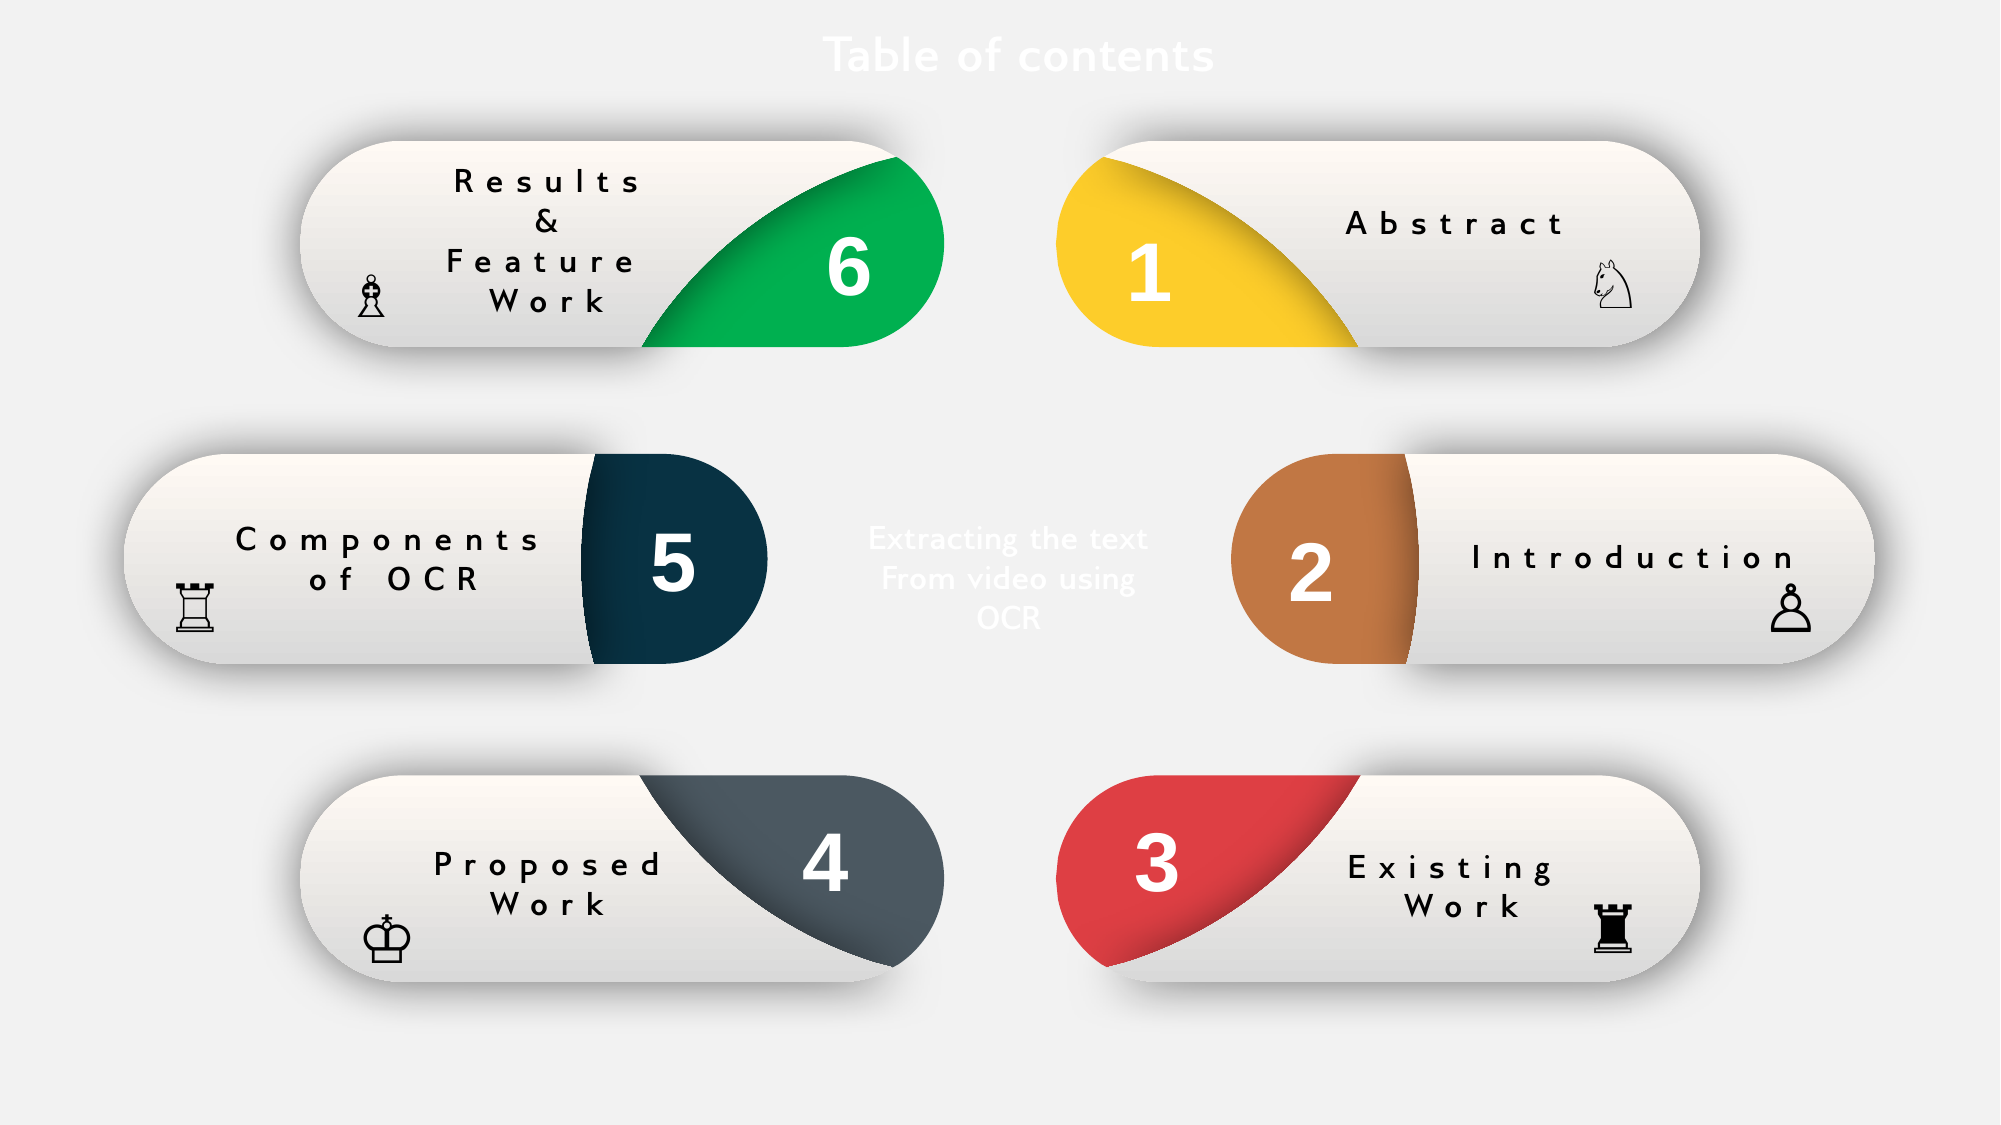

Table of contents

Results
&
Feature Work

Abstract
6
1
♘
♗

5
Extracting the text
From video using
OCR
Components of OCR
2
Introduction
♖
♙

4
3
Proposed
Work
Existing
Work
♜
♔